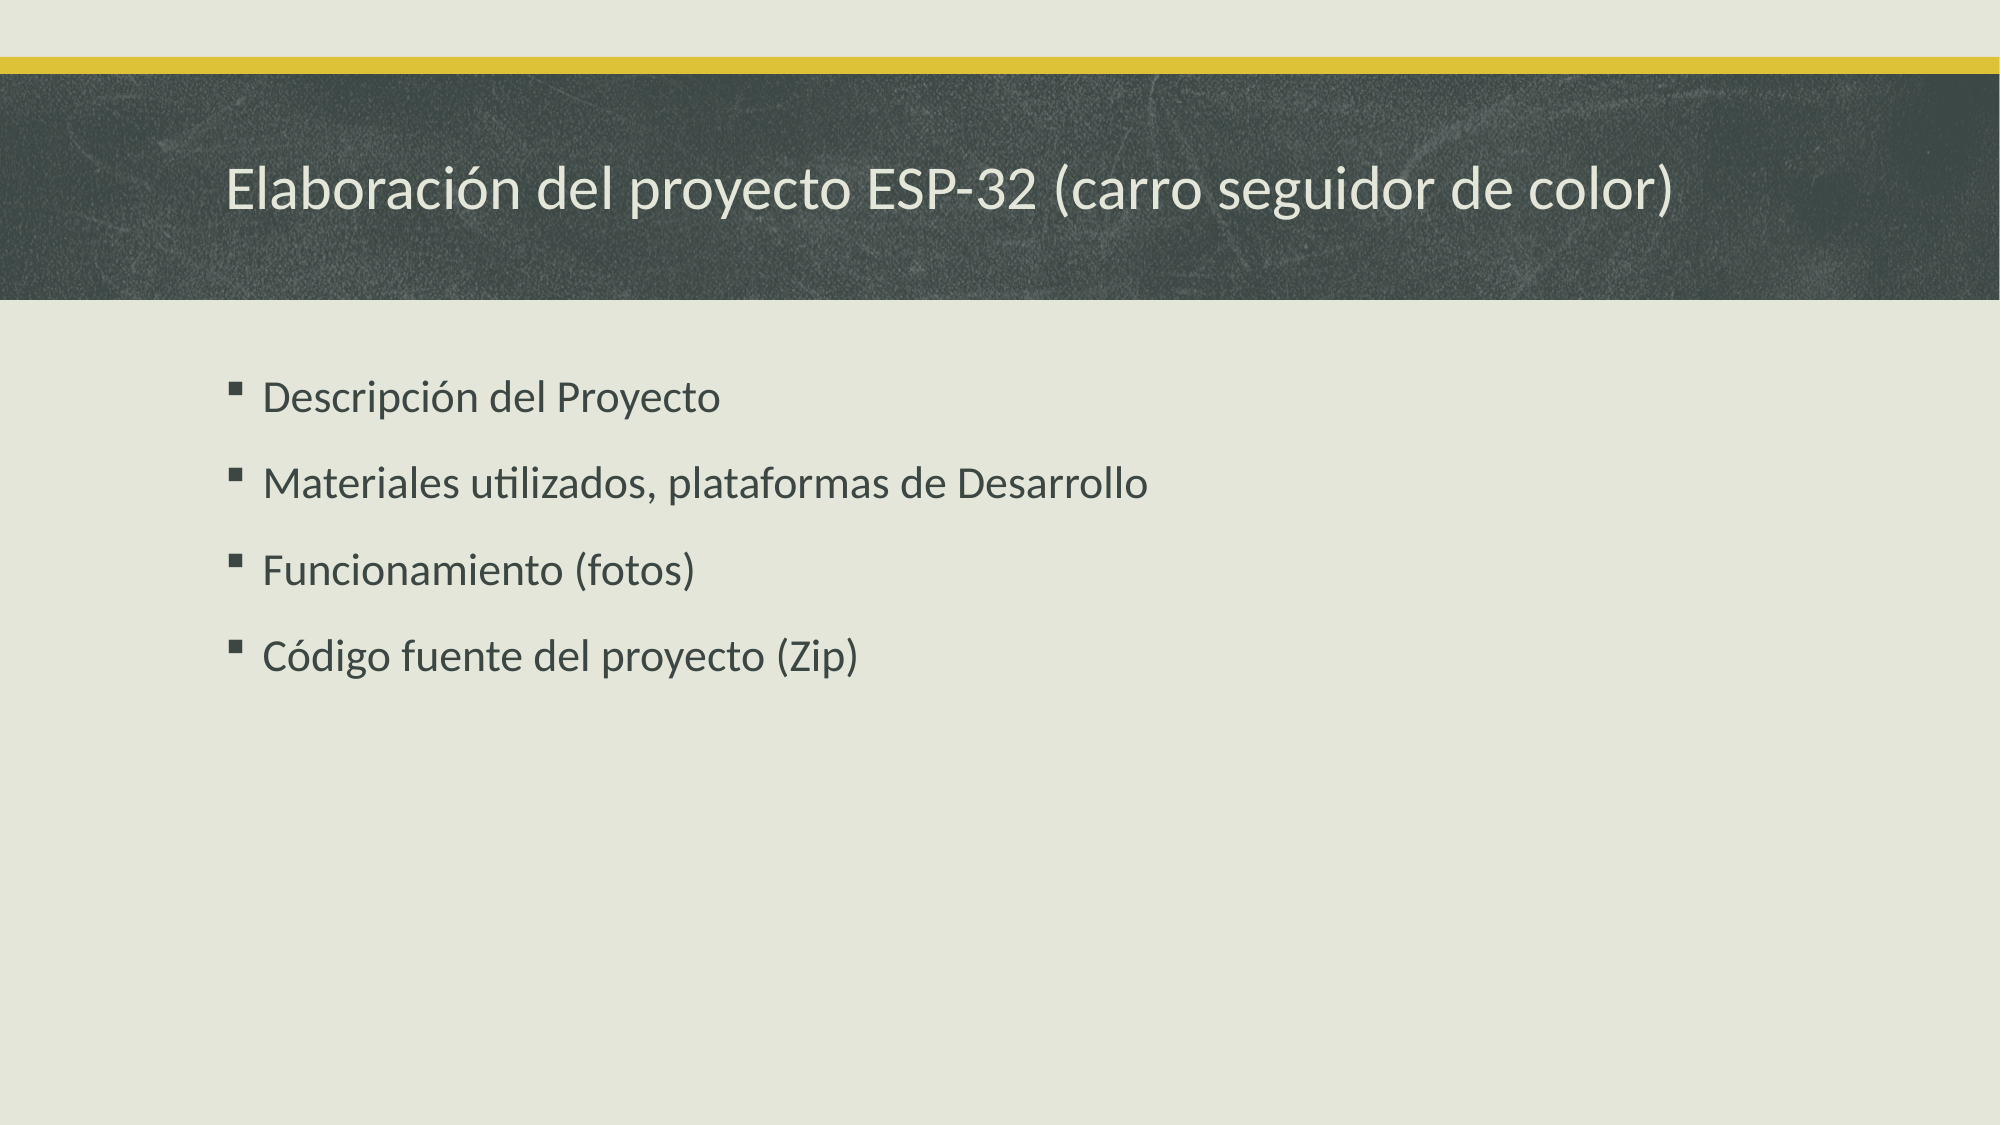

# Elaboración del proyecto ESP-32 (carro seguidor de color)
Descripción del Proyecto
Materiales utilizados, plataformas de Desarrollo
Funcionamiento (fotos)
Código fuente del proyecto (Zip)